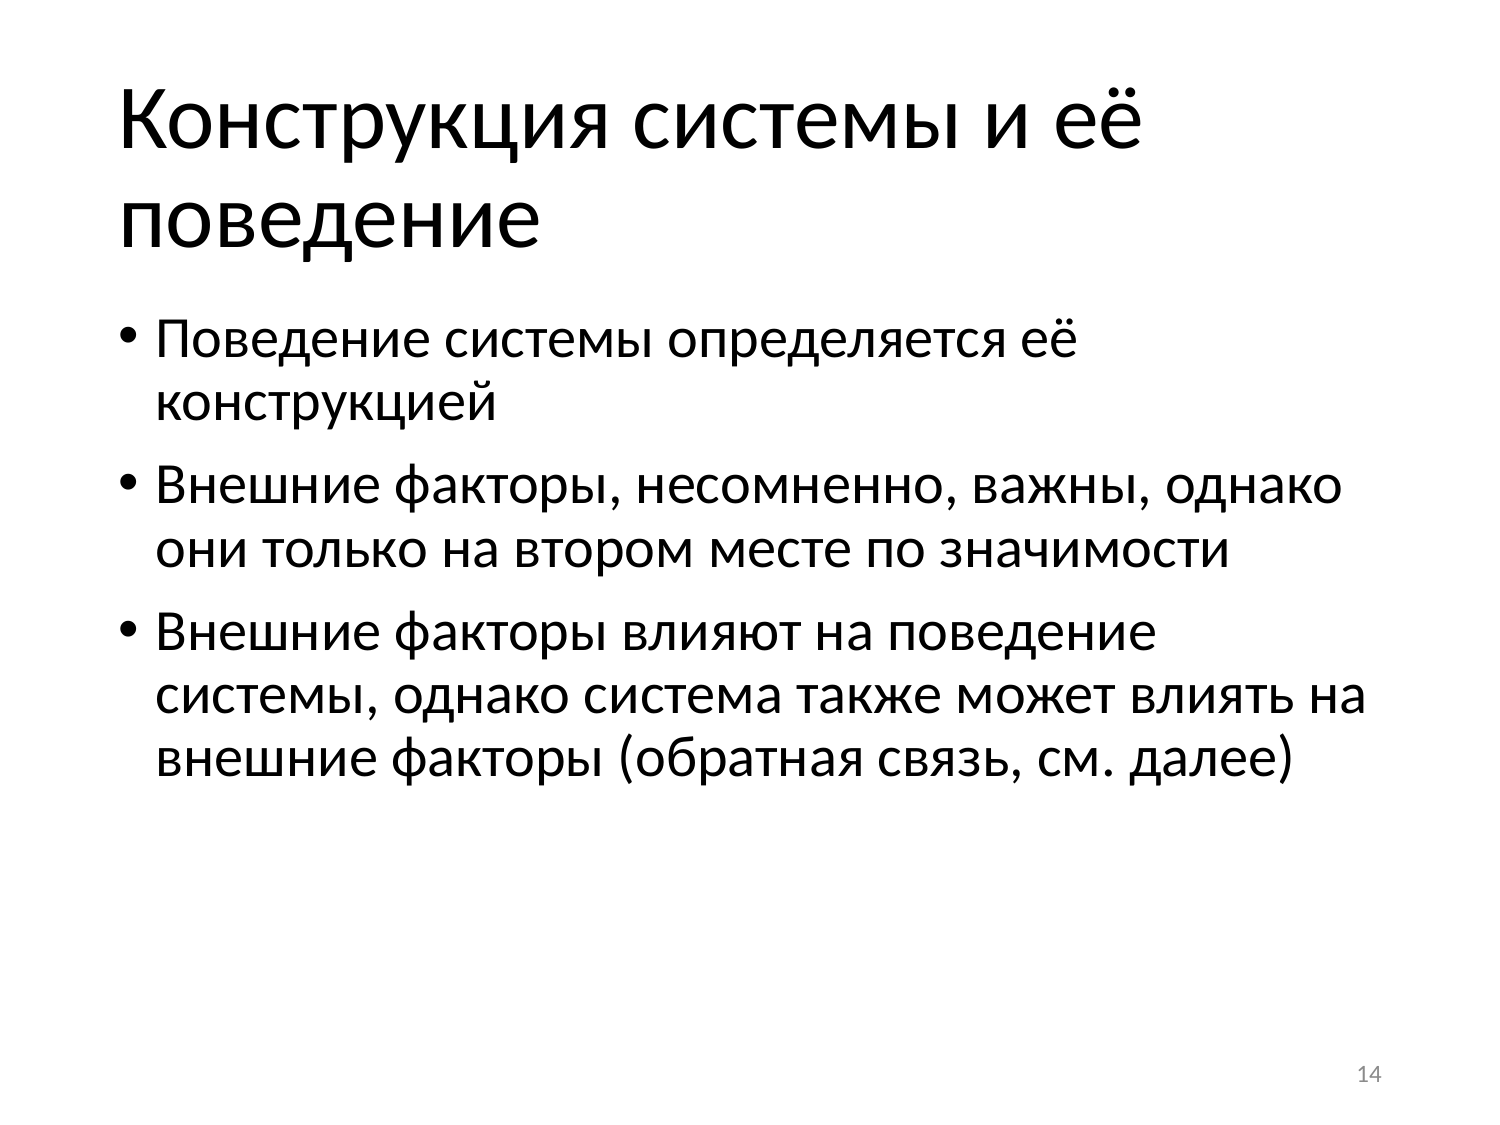

# Конструкция системы и её поведение
Поведение системы определяется её конструкцией
Внешние факторы, несомненно, важны, однако они только на втором месте по значимости
Внешние факторы влияют на поведение системы, однако система также может влиять на внешние факторы (обратная связь, см. далее)
14